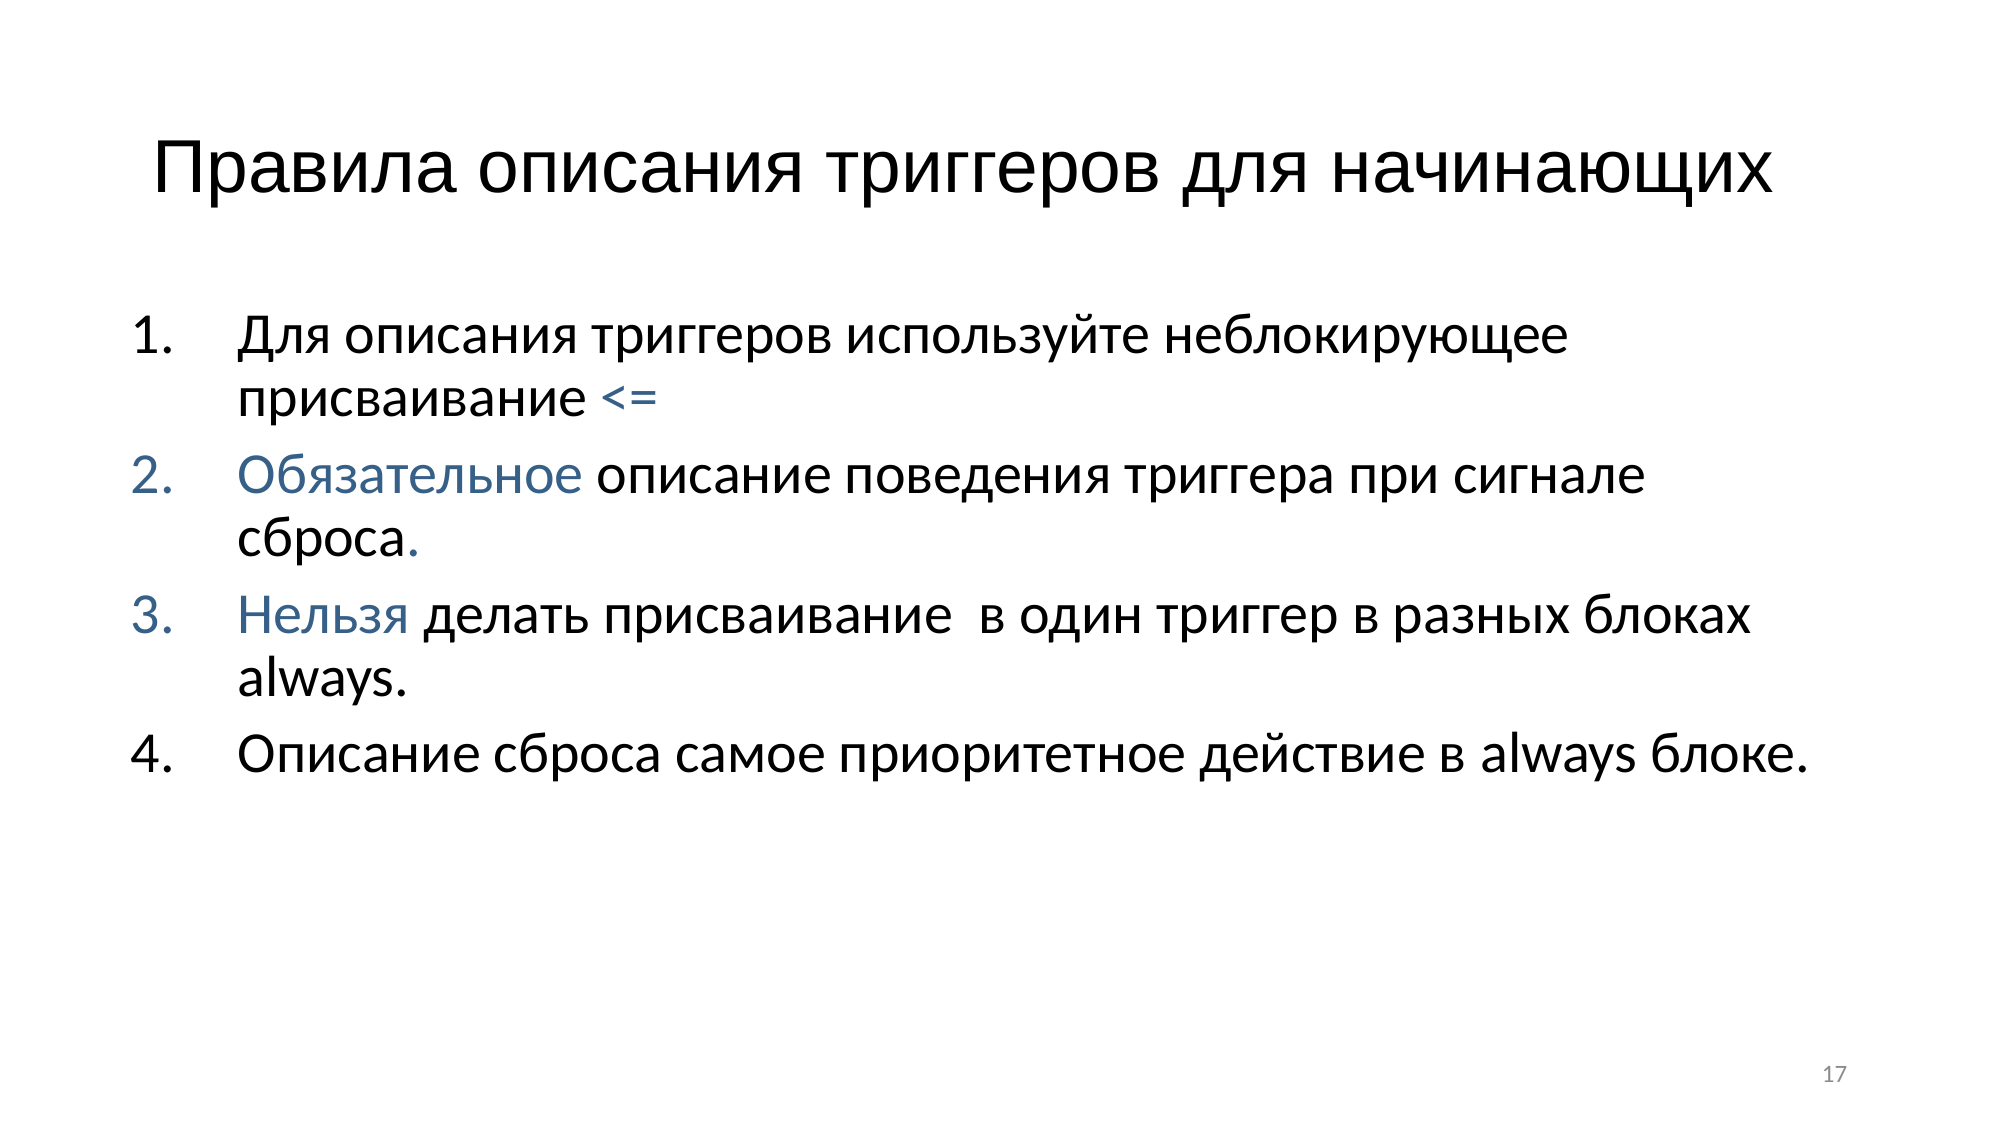

# Правила описания триггеров для начинающих

Для описания триггеров используйте неблокирующее присваивание <=
Обязательное описание поведения триггера при сигнале сброса.
Нельзя делать присваивание  в один триггер в разных блоках always.
Описание сброса самое приоритетное действие в always блоке.

17